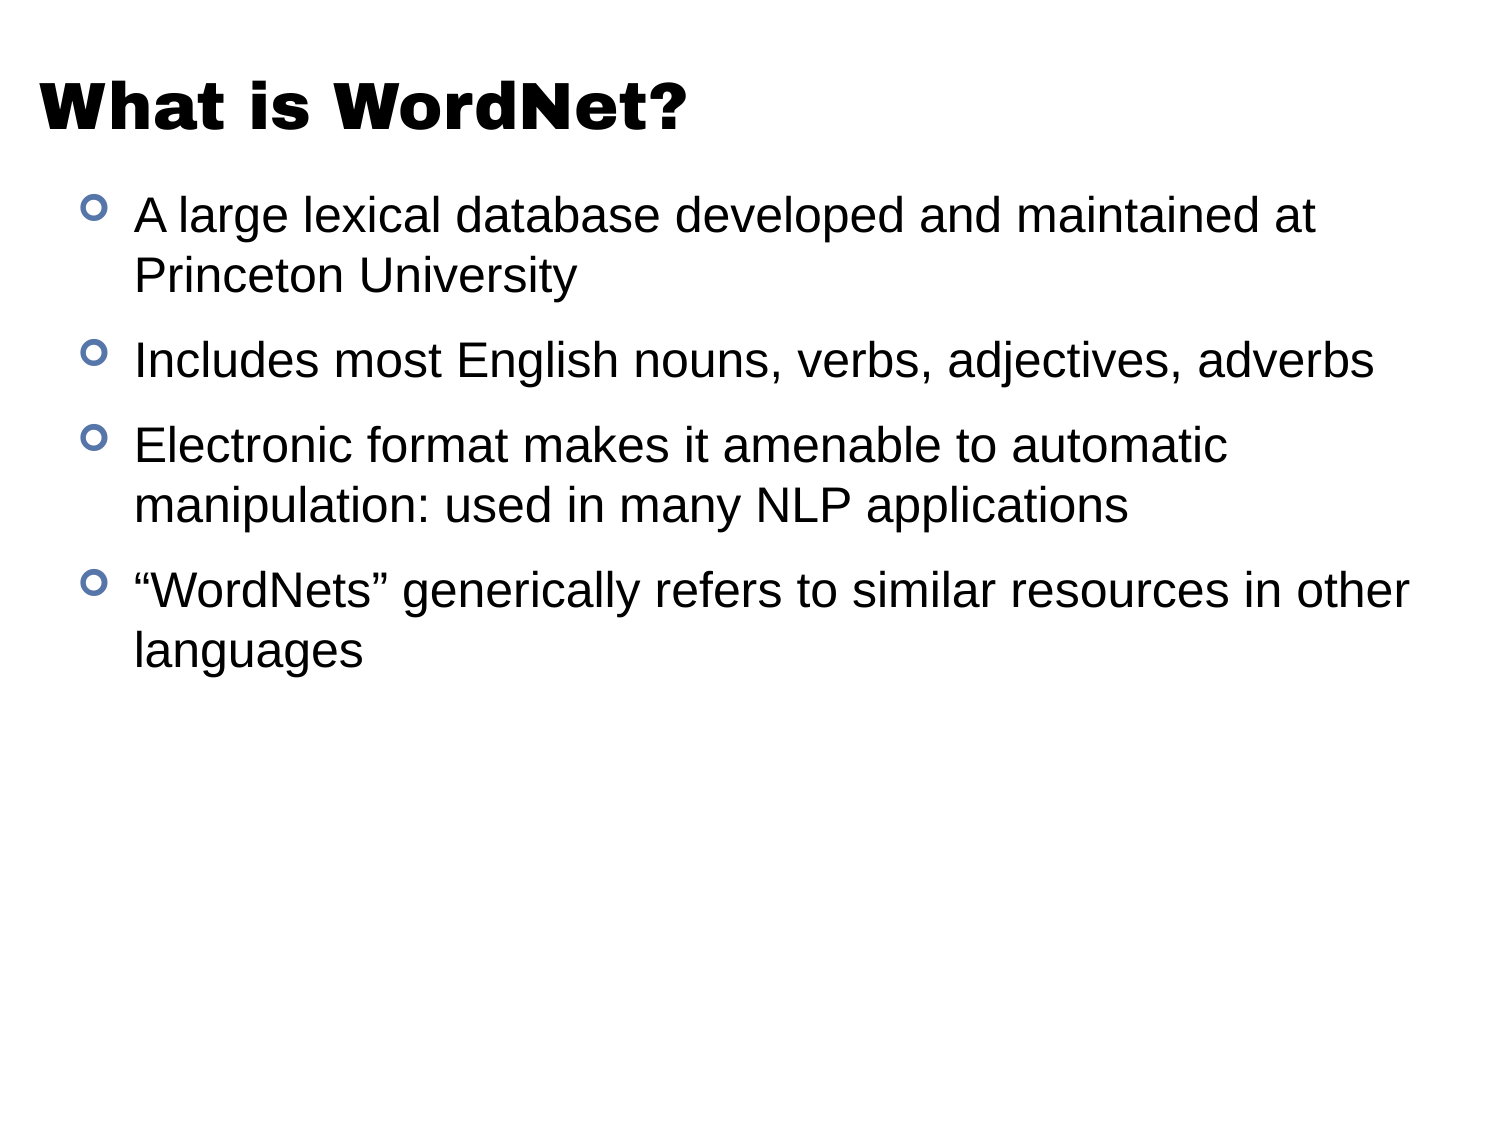

# What is WordNet?
A large lexical database developed and maintained at Princeton University
Includes most English nouns, verbs, adjectives, adverbs
Electronic format makes it amenable to automatic manipulation: used in many NLP applications
“WordNets” generically refers to similar resources in other languages